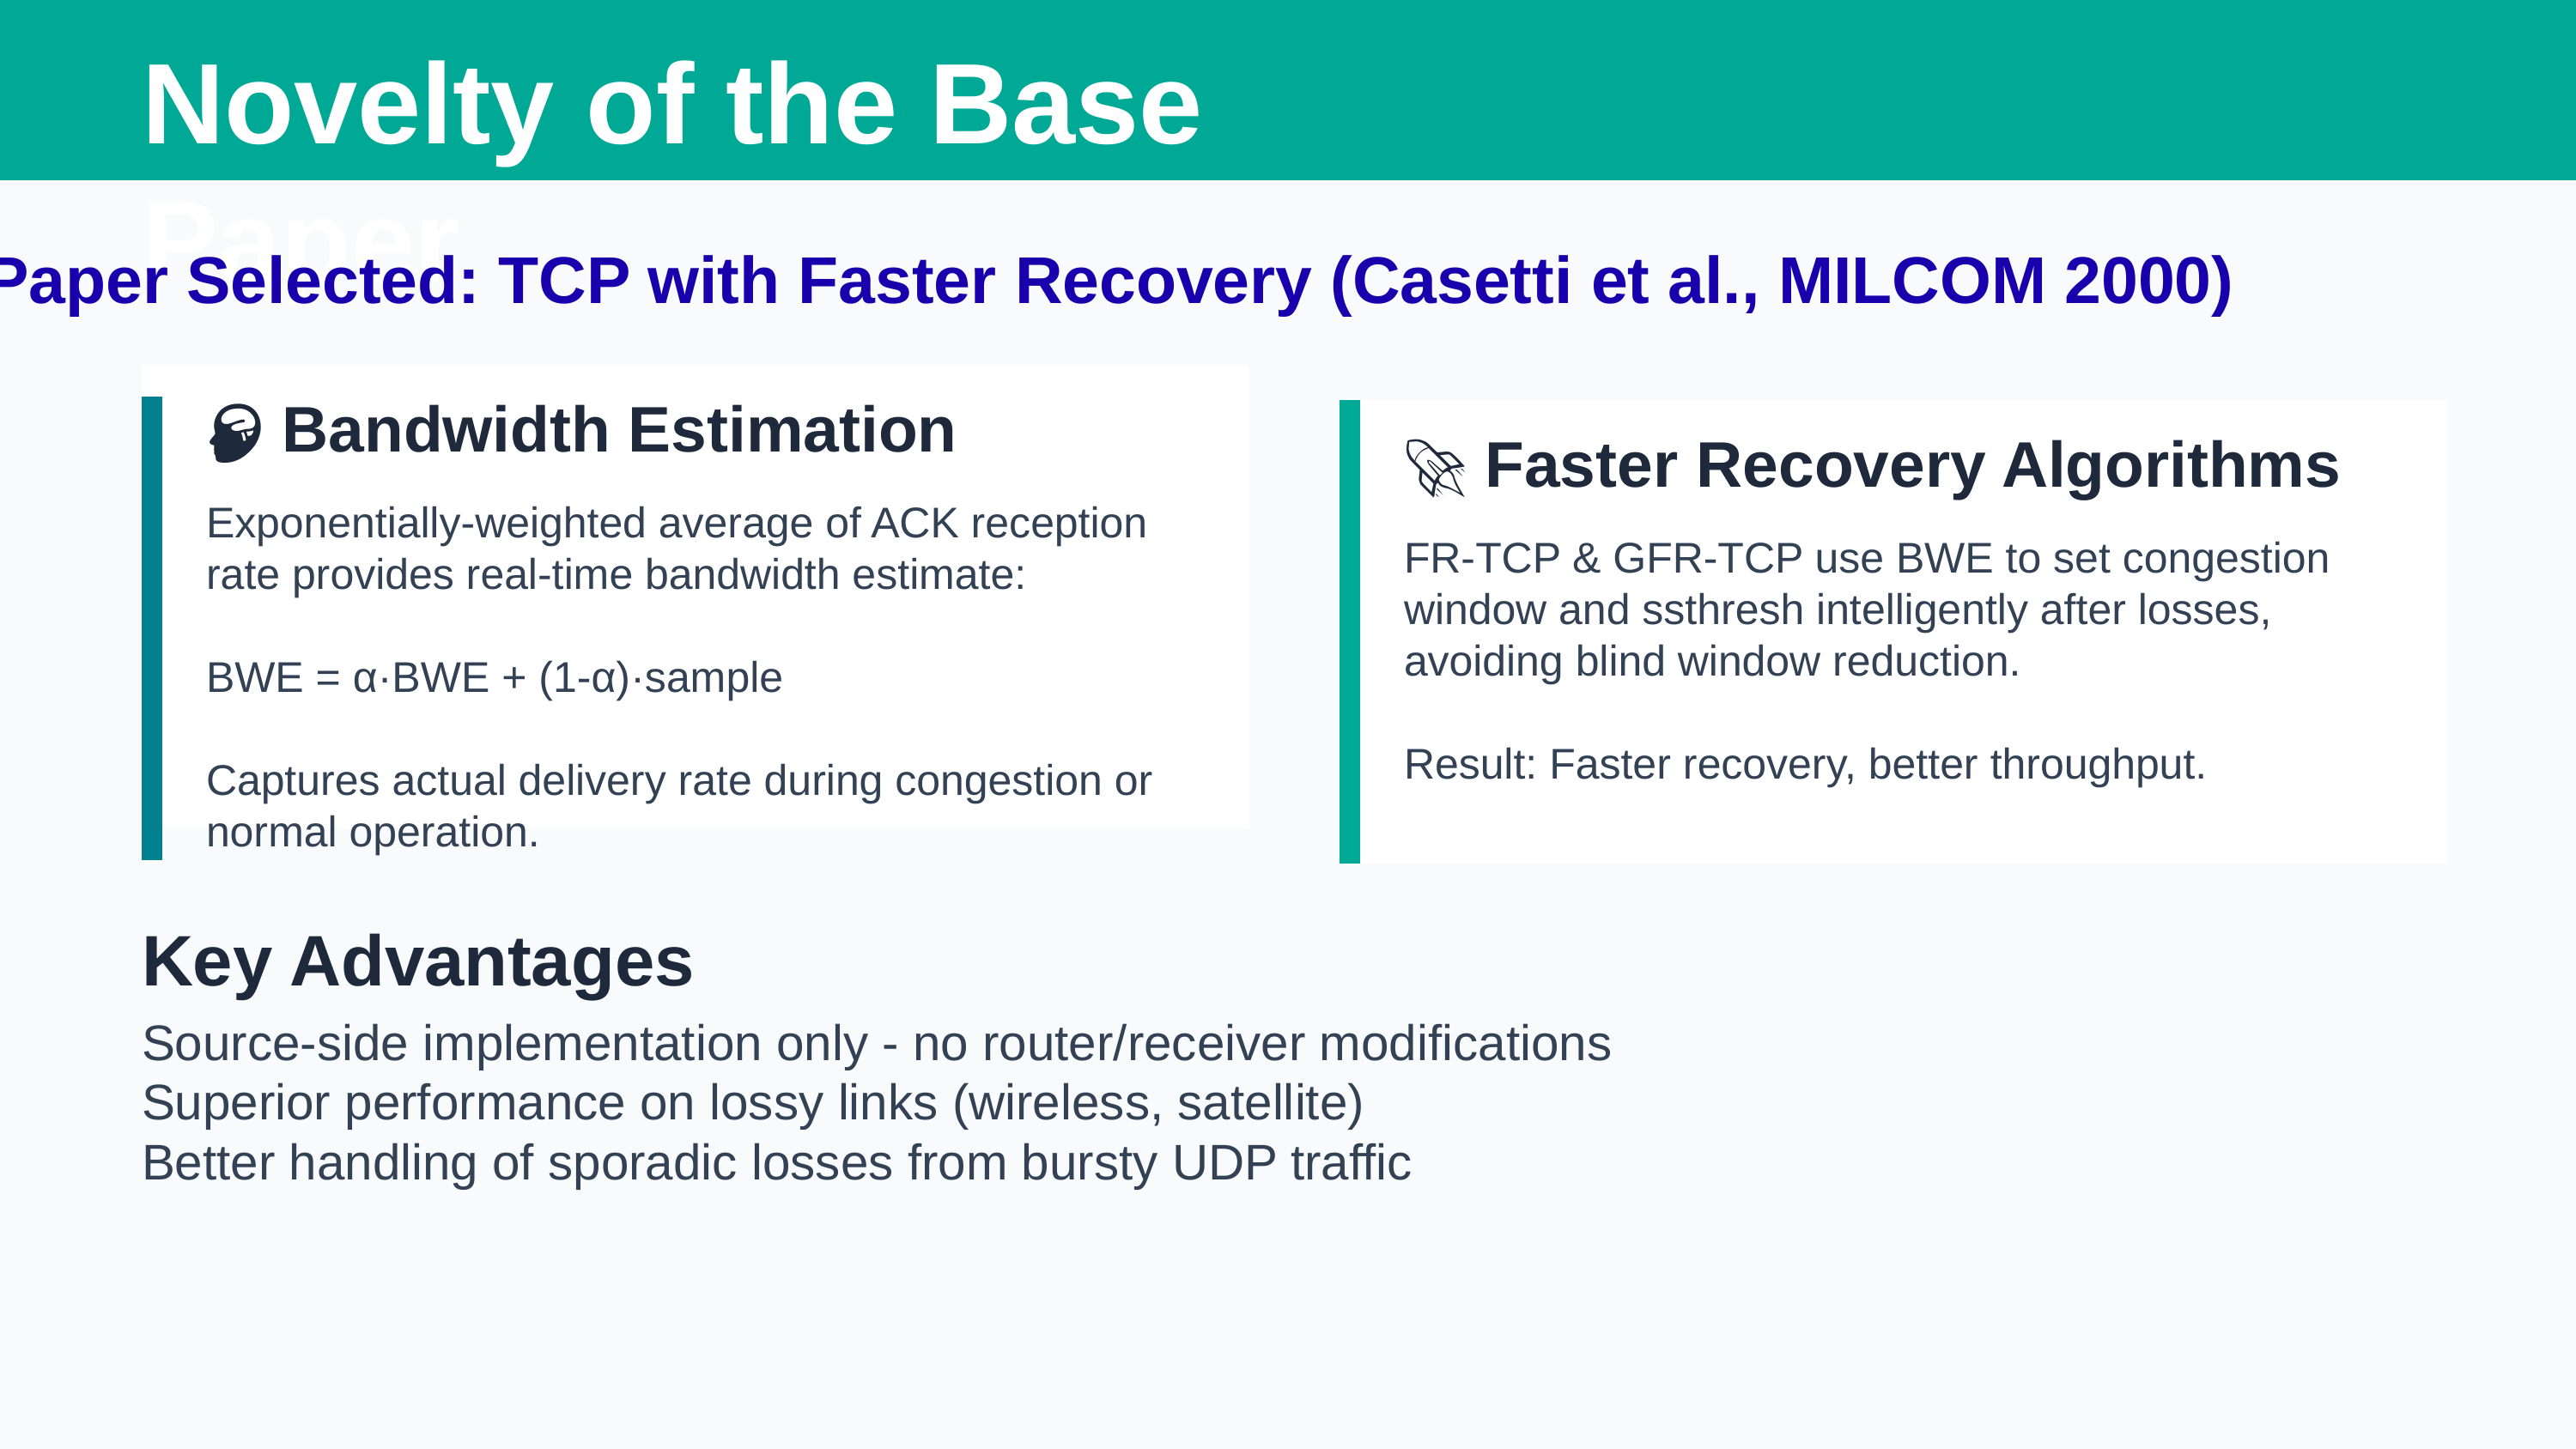

Novelty of the Base Paper

Paper Selected: TCP with Faster Recovery (Casetti et al., MILCOM 2000)

🧠 Bandwidth Estimation

🚀 Faster Recovery Algorithms
Exponentially-weighted average of ACK reception rate provides real-time bandwidth estimate:

BWE = α·BWE + (1-α)·sample

Captures actual delivery rate during congestion or normal operation.
FR-TCP & GFR-TCP use BWE to set congestion window and ssthresh intelligently after losses, avoiding blind window reduction.

Result: Faster recovery, better throughput.
Key Advantages
Source-side implementation only - no router/receiver modifications
Superior performance on lossy links (wireless, satellite)
Better handling of sporadic losses from bursty UDP traffic